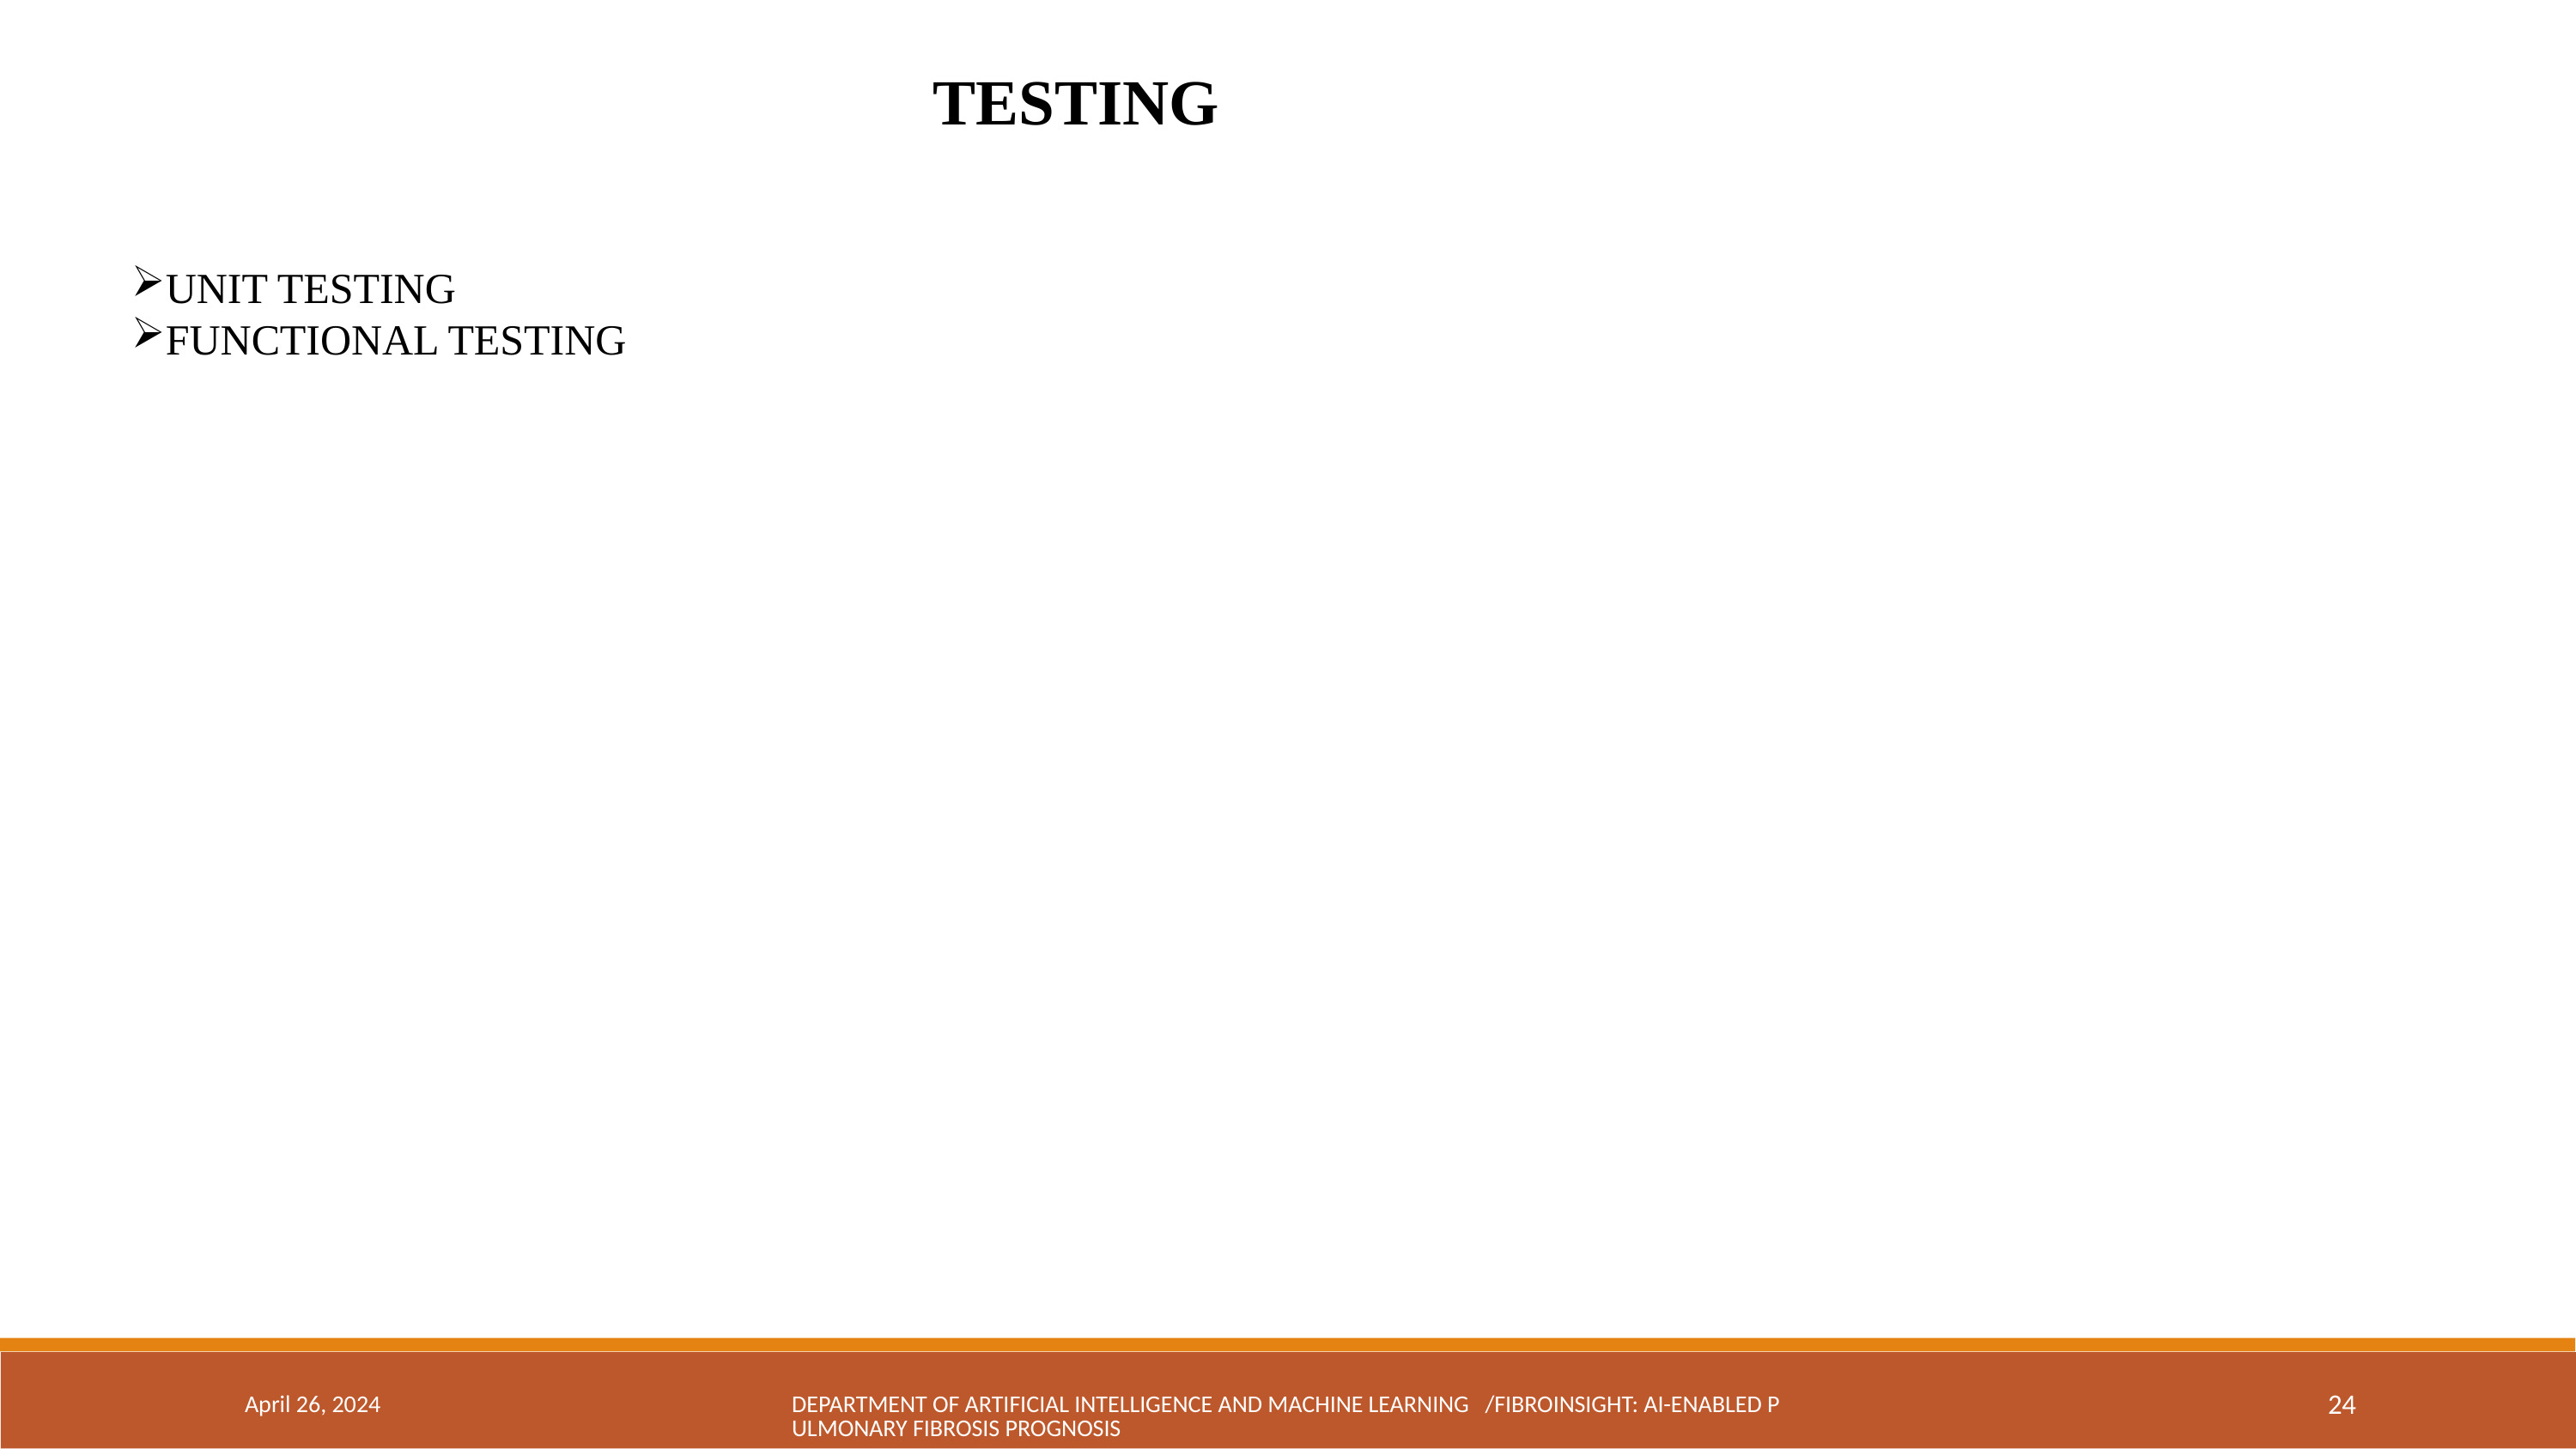

TESTING
UNIT TESTING
FUNCTIONAL TESTING

April 26, 2024
DEPARTMENT OF ARTIFICIAL INTELLIGENCE AND MACHINE LEARNING   /FIBROINSIGHT: AI-ENABLED PULMONARY FIBROSIS PROGNOSIS
24